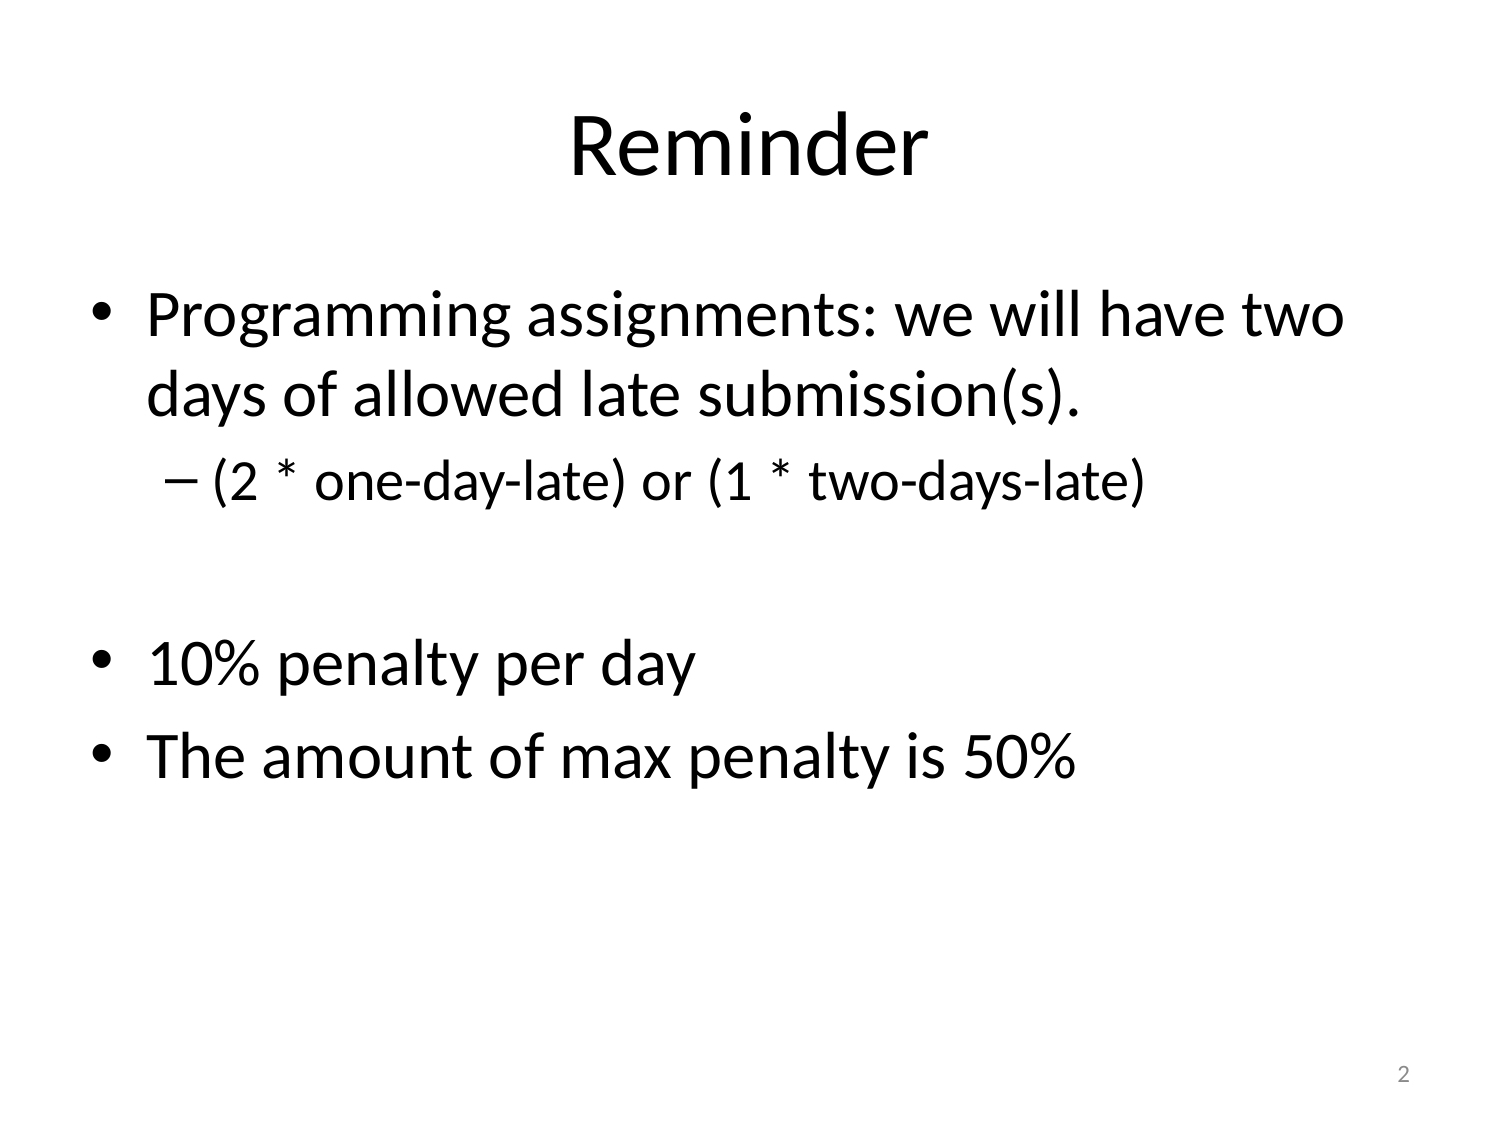

# Reminder
Programming assignments: we will have two days of allowed late submission(s).
(2 * one-day-late) or (1 * two-days-late)

10% penalty per day
The amount of max penalty is 50%
2